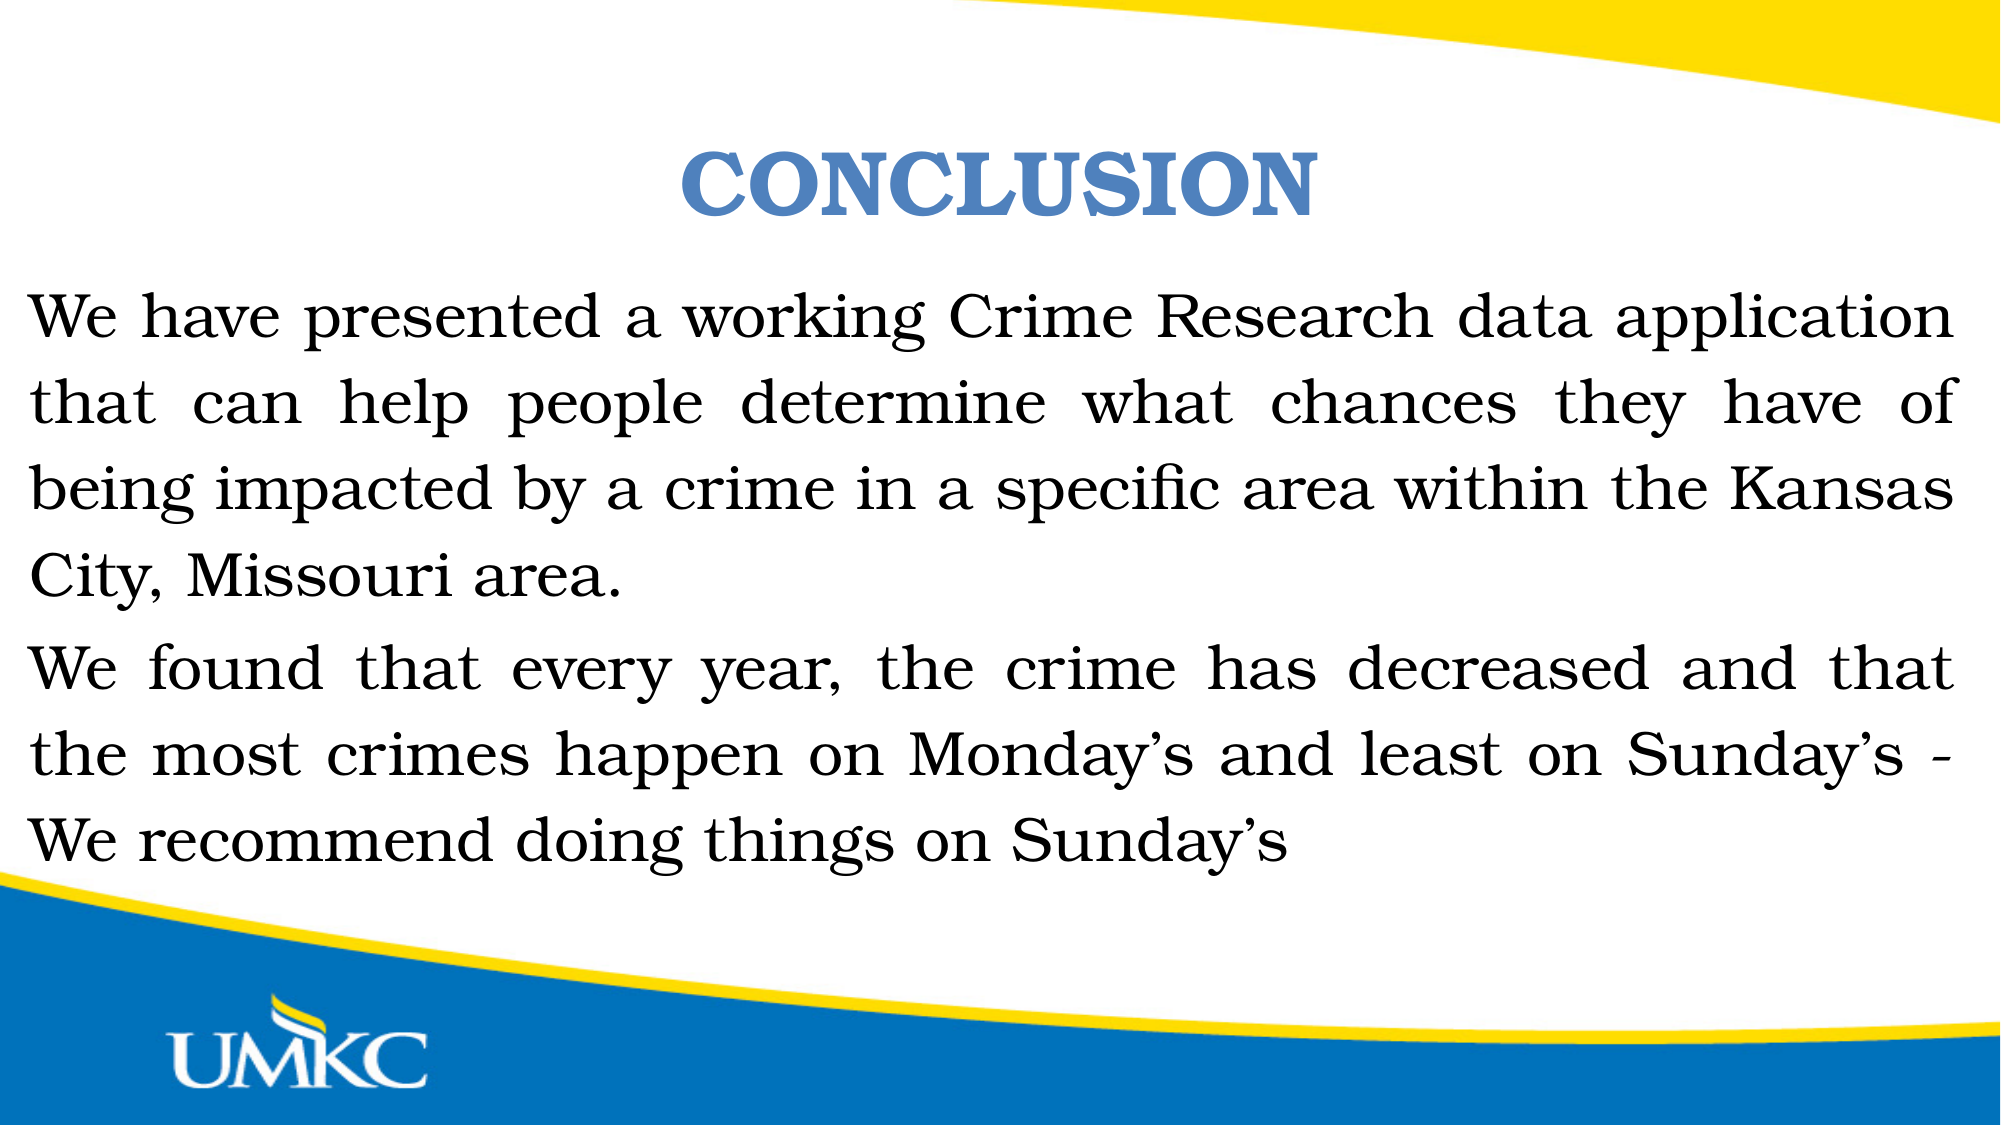

# CONCLUSION
We have presented a working Crime Research data application that can help people determine what chances they have of being impacted by a crime in a specific area within the Kansas City, Missouri area.
We found that every year, the crime has decreased and that the most crimes happen on Monday’s and least on Sunday’s - We recommend doing things on Sunday’s